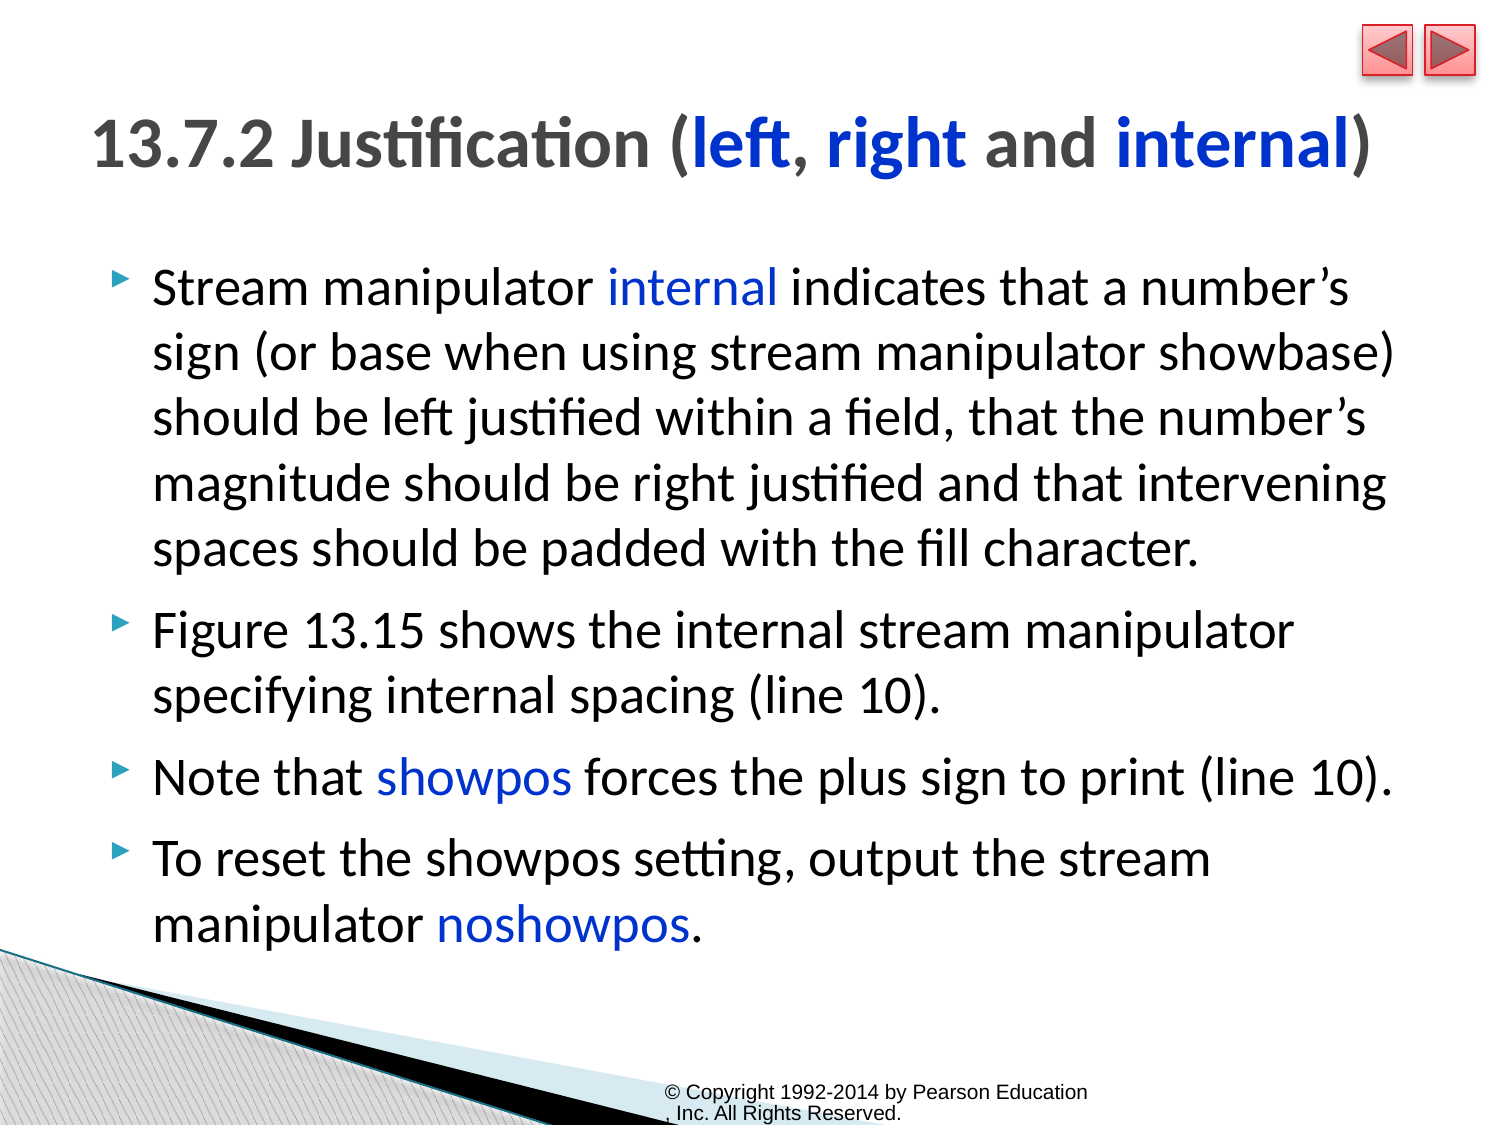

# 13.7.2 Justification (left, right and internal)
Stream manipulator internal indicates that a number’s sign (or base when using stream manipulator showbase) should be left justified within a field, that the number’s magnitude should be right justified and that intervening spaces should be padded with the fill character.
Figure 13.15 shows the internal stream manipulator specifying internal spacing (line 10).
Note that showpos forces the plus sign to print (line 10).
To reset the showpos setting, output the stream manipulator noshowpos.
© Copyright 1992-2014 by Pearson Education, Inc. All Rights Reserved.